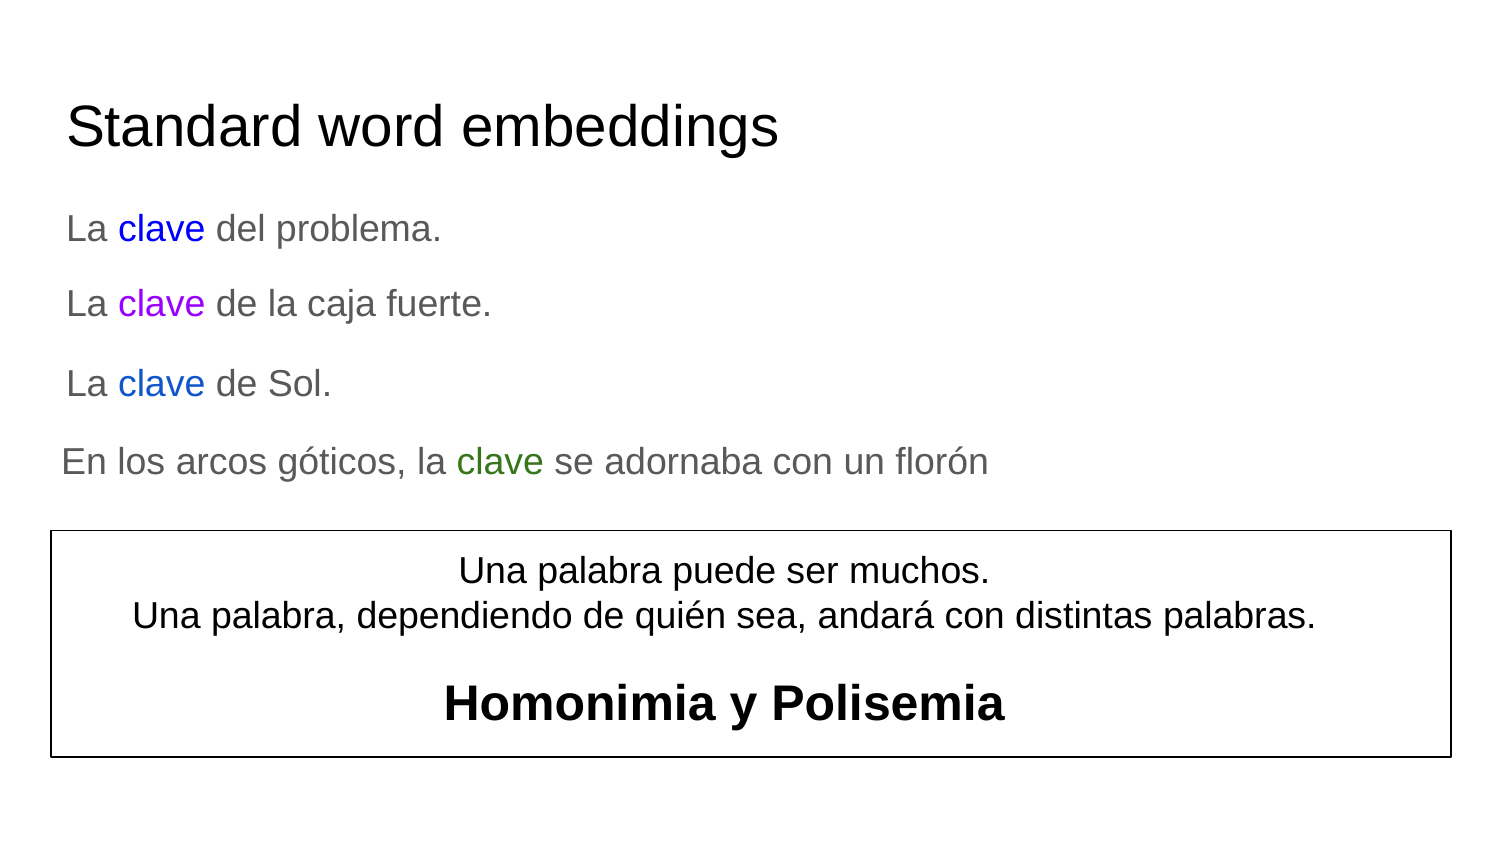

# Standard word embeddings
La clave del problema.
La clave de la caja fuerte.

La clave de Sol.

En los arcos góticos, la clave se adornaba con un florón

Una palabra puede ser muchos.
Una palabra, dependiendo de quién sea, andará con distintas palabras.

Homonimia y Polisemia